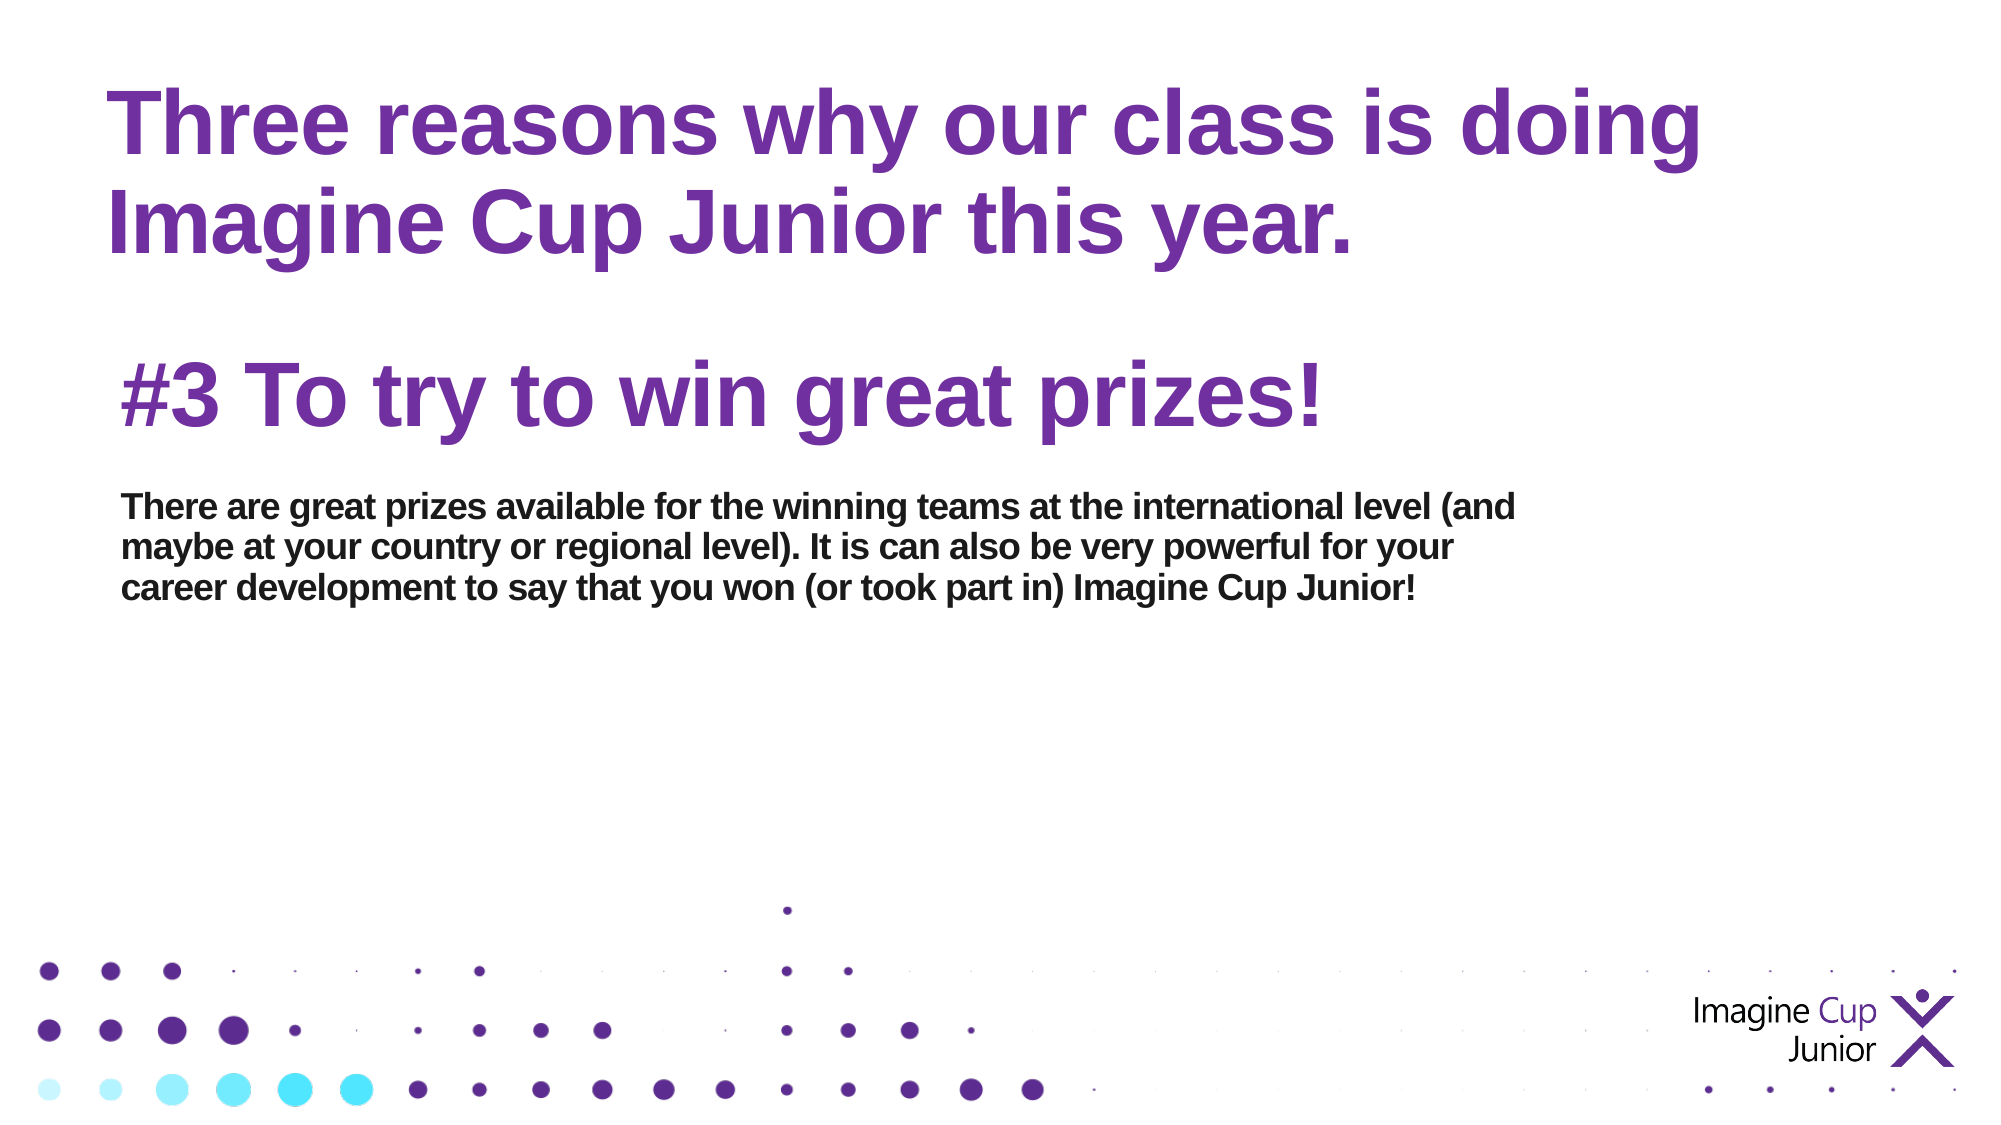

# Three reasons why our class is doing Imagine Cup Junior this year.
#3 To try to win great prizes!

There are great prizes available for the winning teams at the international level (and maybe at your country or regional level). It is can also be very powerful for your career development to say that you won (or took part in) Imagine Cup Junior!